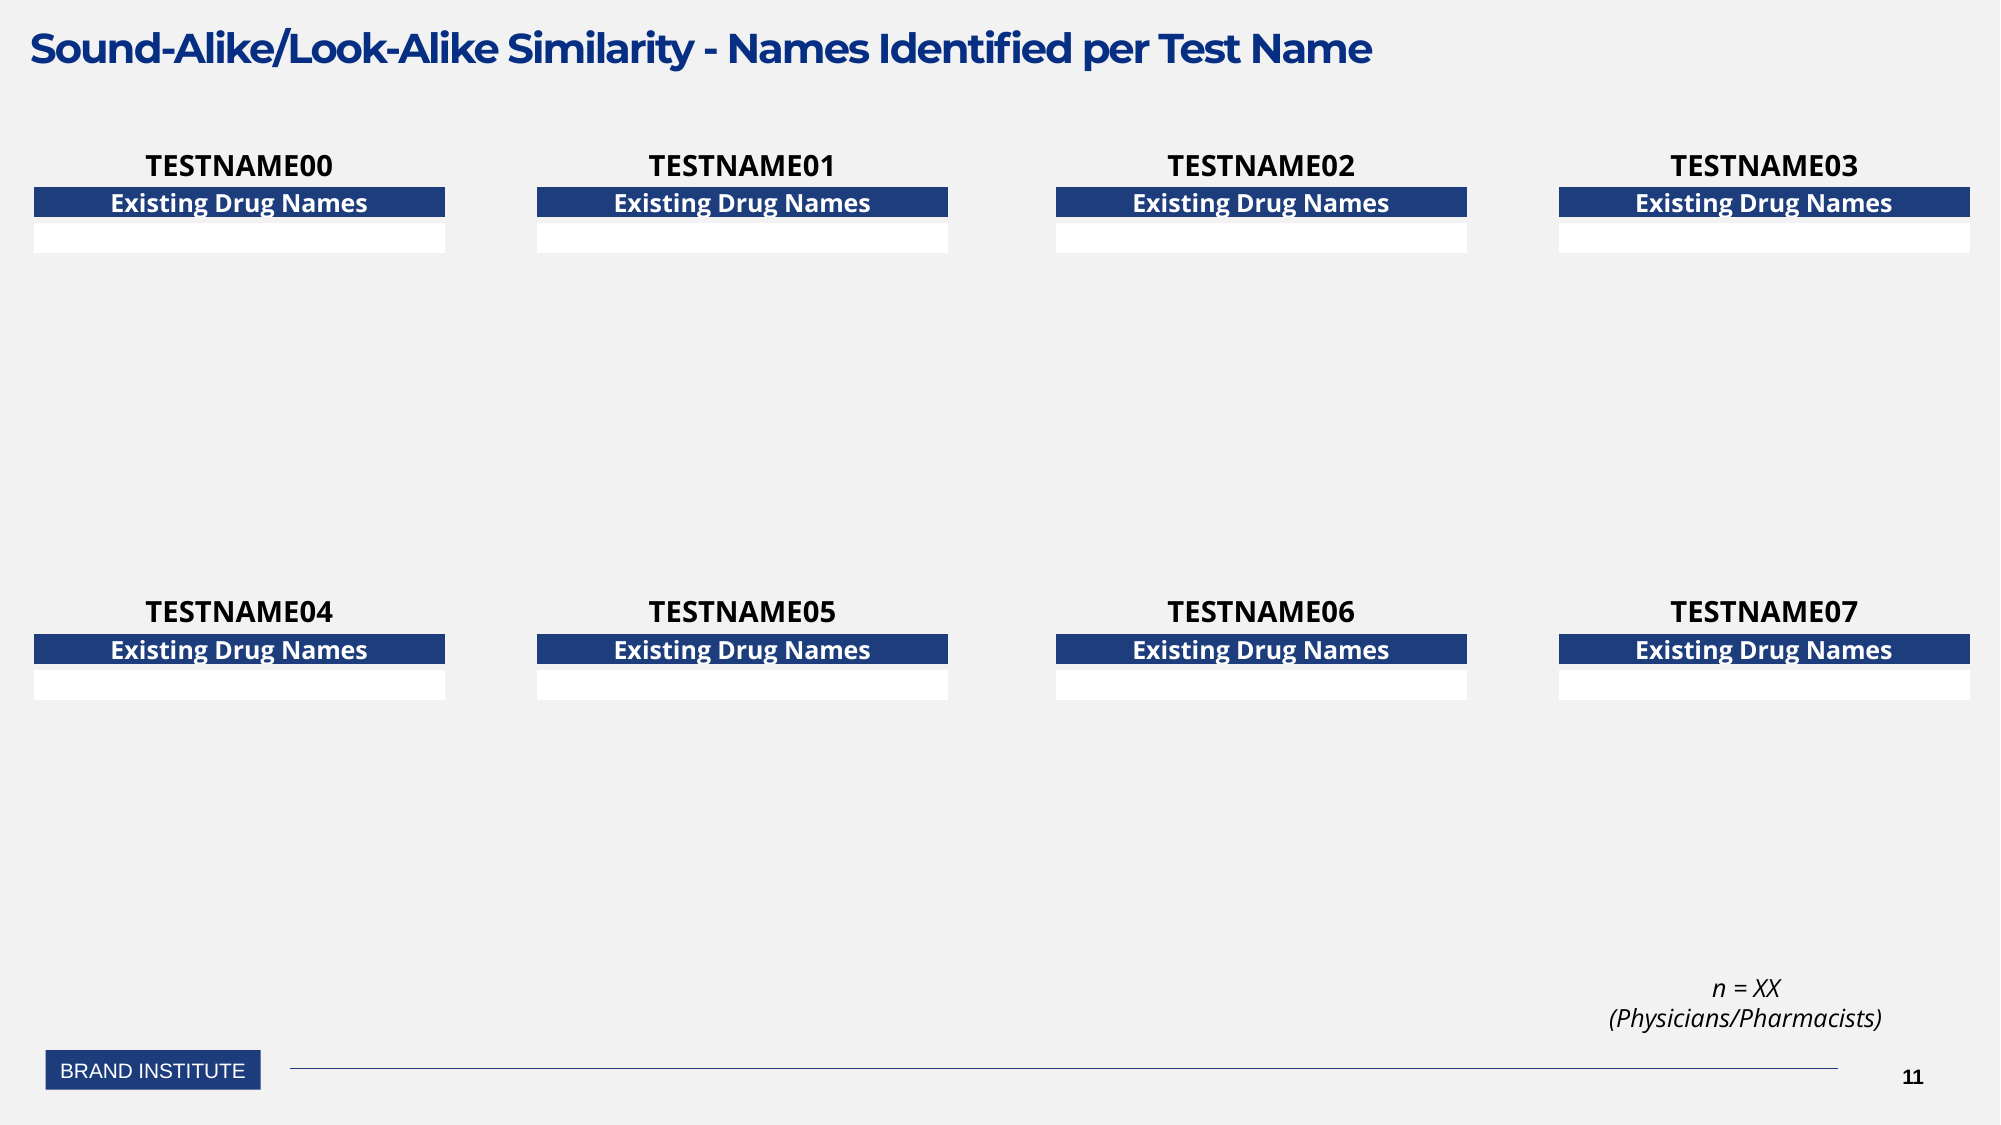

# Sound-Alike/Look-Alike Similarity - Names Identified per Test Name
| TESTNAME00 |
| --- |
| Existing Drug Names |
|  |
| TESTNAME01 |
| --- |
| Existing Drug Names |
|  |
| TESTNAME02 |
| --- |
| Existing Drug Names |
|  |
| TESTNAME03 |
| --- |
| Existing Drug Names |
|  |
| TESTNAME04 |
| --- |
| Existing Drug Names |
|  |
| TESTNAME05 |
| --- |
| Existing Drug Names |
|  |
| TESTNAME06 |
| --- |
| Existing Drug Names |
|  |
| TESTNAME07 |
| --- |
| Existing Drug Names |
|  |
n = XX
(Physicians/Pharmacists)